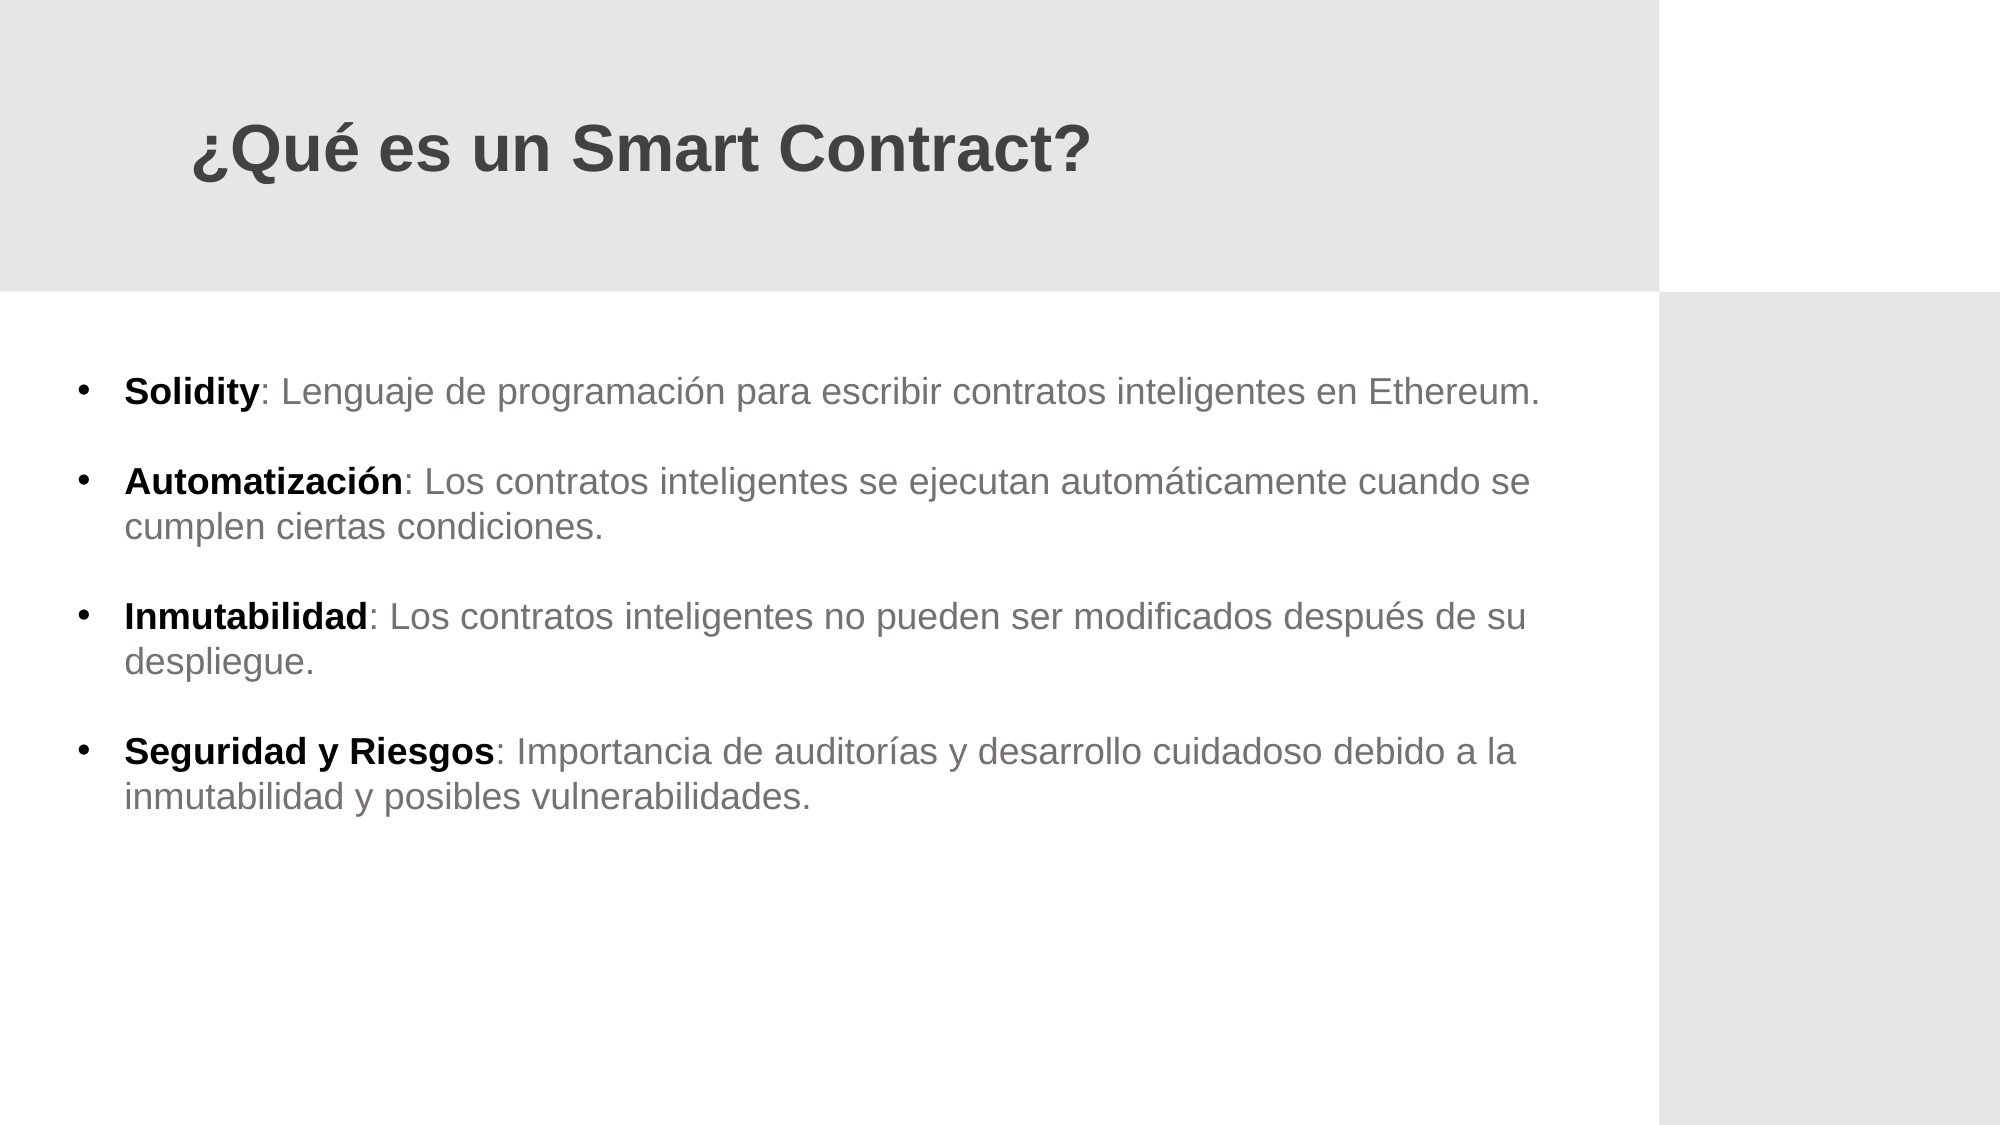

¿Qué es un Smart Contract?
Solidity: Lenguaje de programación para escribir contratos inteligentes en Ethereum.

Automatización: Los contratos inteligentes se ejecutan automáticamente cuando se cumplen ciertas condiciones.

Inmutabilidad: Los contratos inteligentes no pueden ser modificados después de su despliegue.

Seguridad y Riesgos: Importancia de auditorías y desarrollo cuidadoso debido a la inmutabilidad y posibles vulnerabilidades.